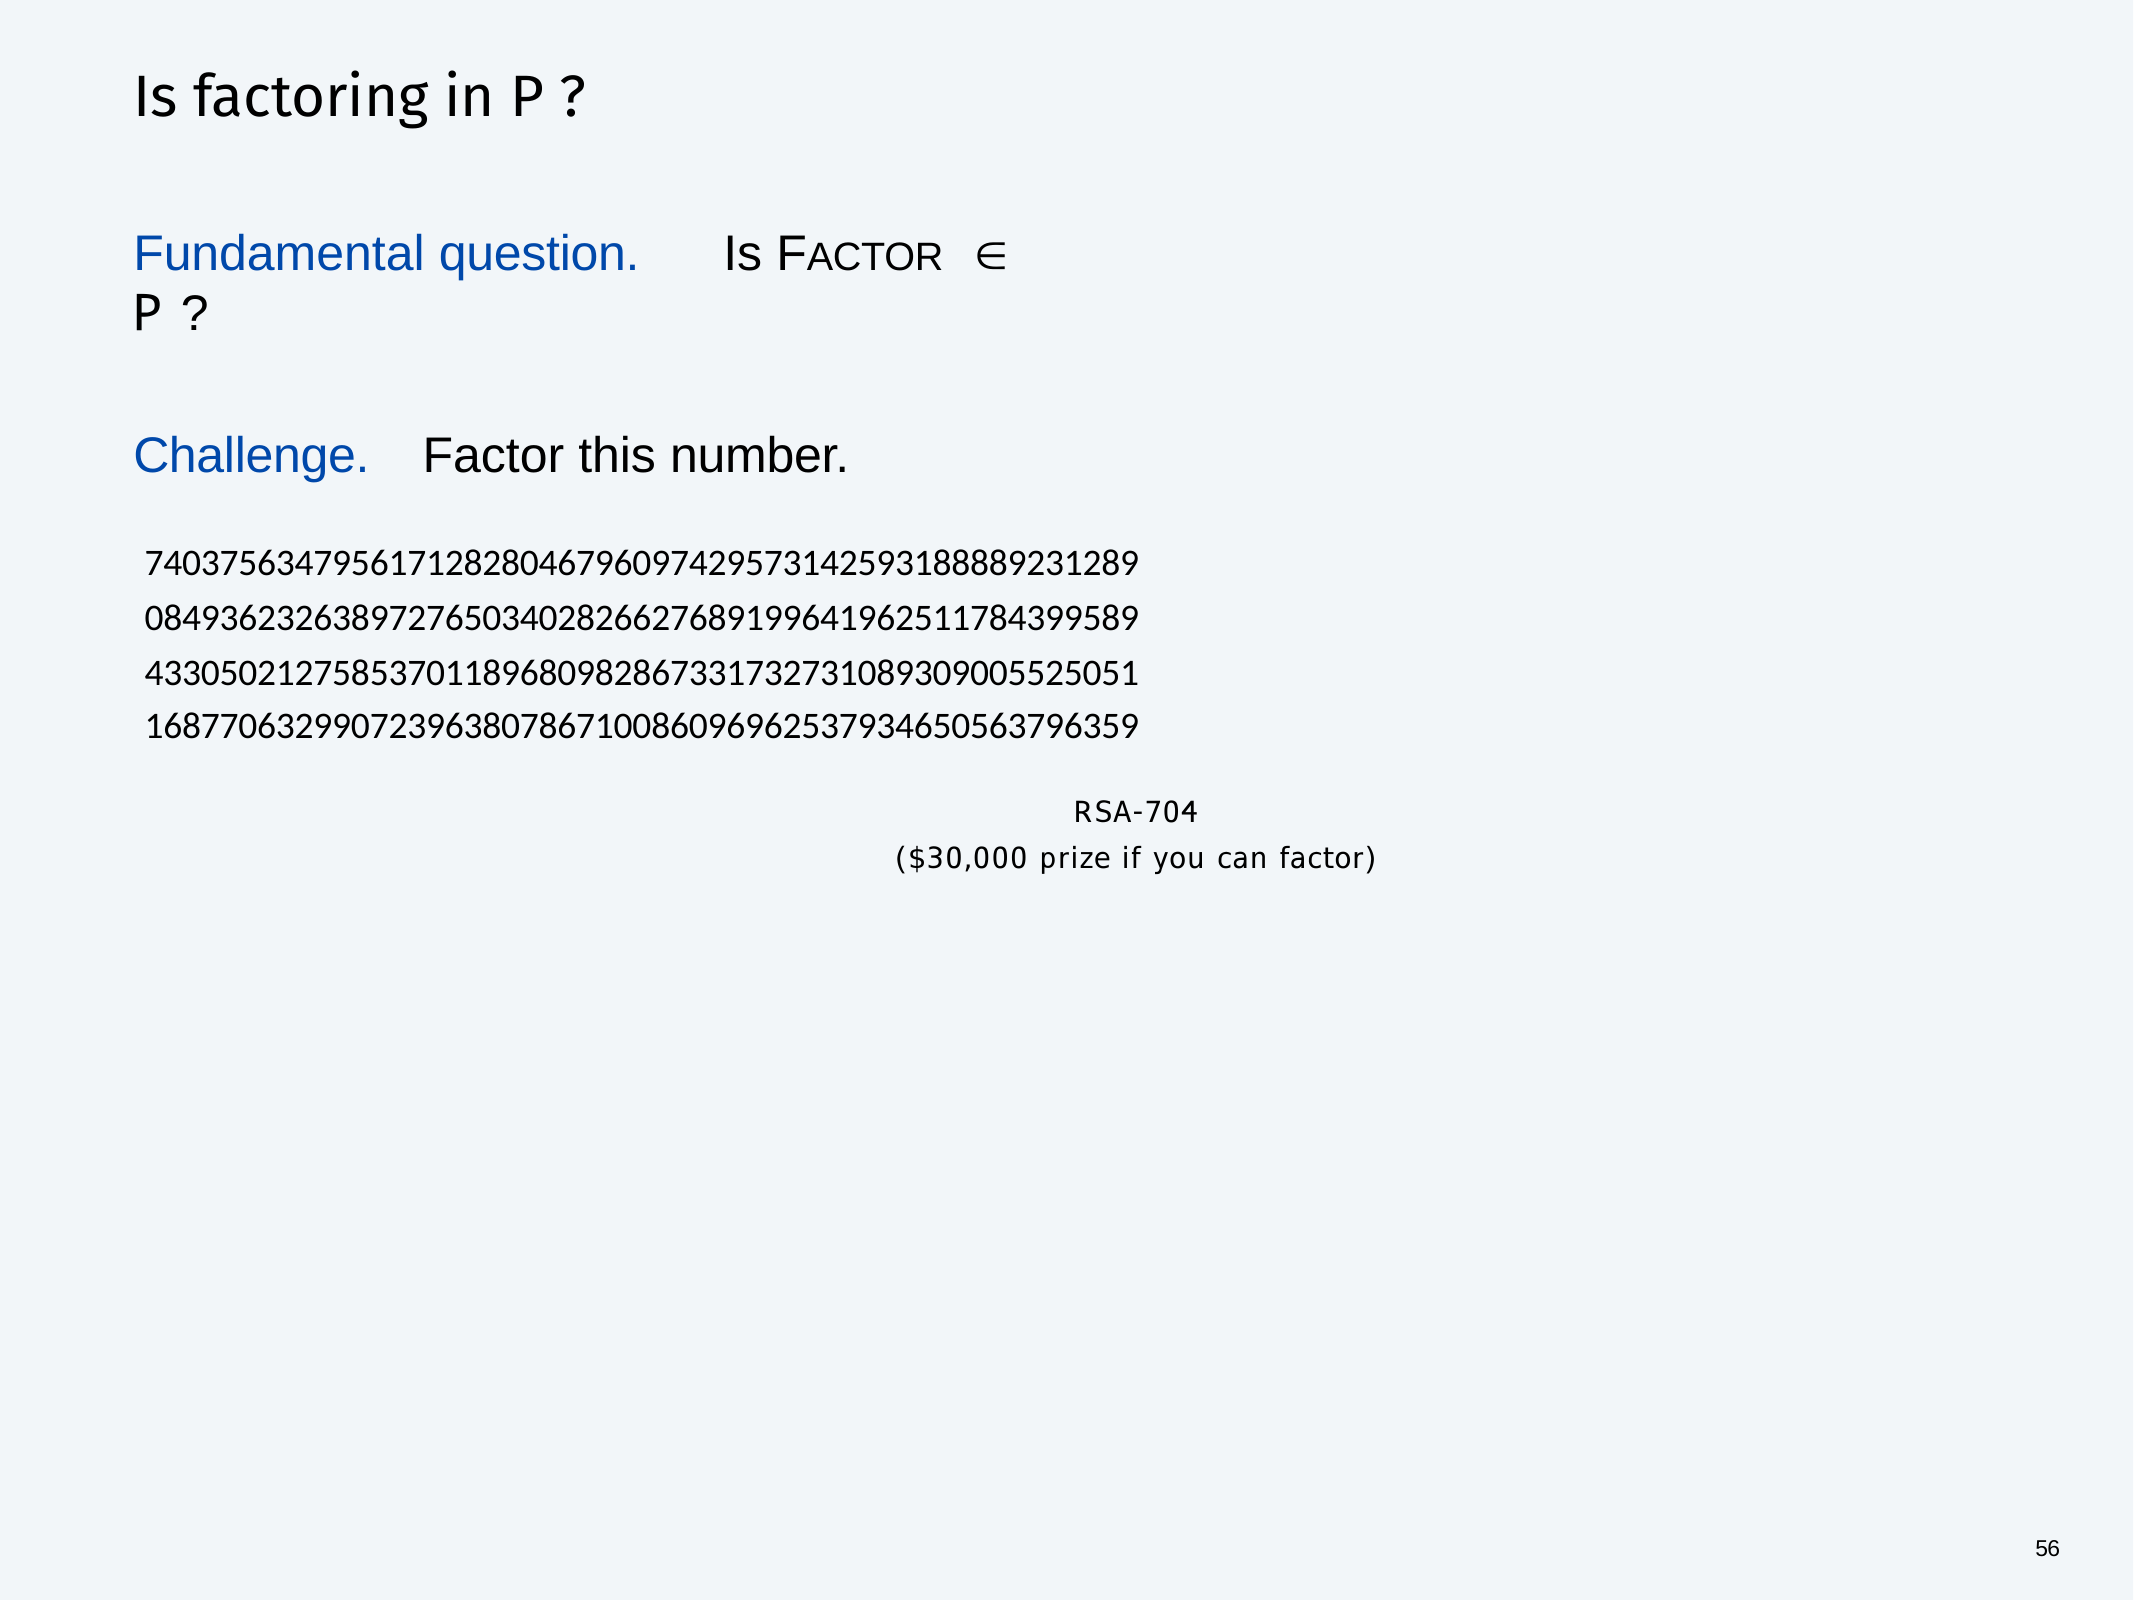

# Is factoring in P ?
Fundamental question.	Is FACTOR	∈	P ?

Challenge.	Factor this number.
74037563479561712828046796097429573142593188889231289
08493623263897276503402826627689199641962511784399589
43305021275853701189680982867331732731089309005525051
16877063299072396380786710086096962537934650563796359

RSA-704
($30,000 prize if you can factor)
56